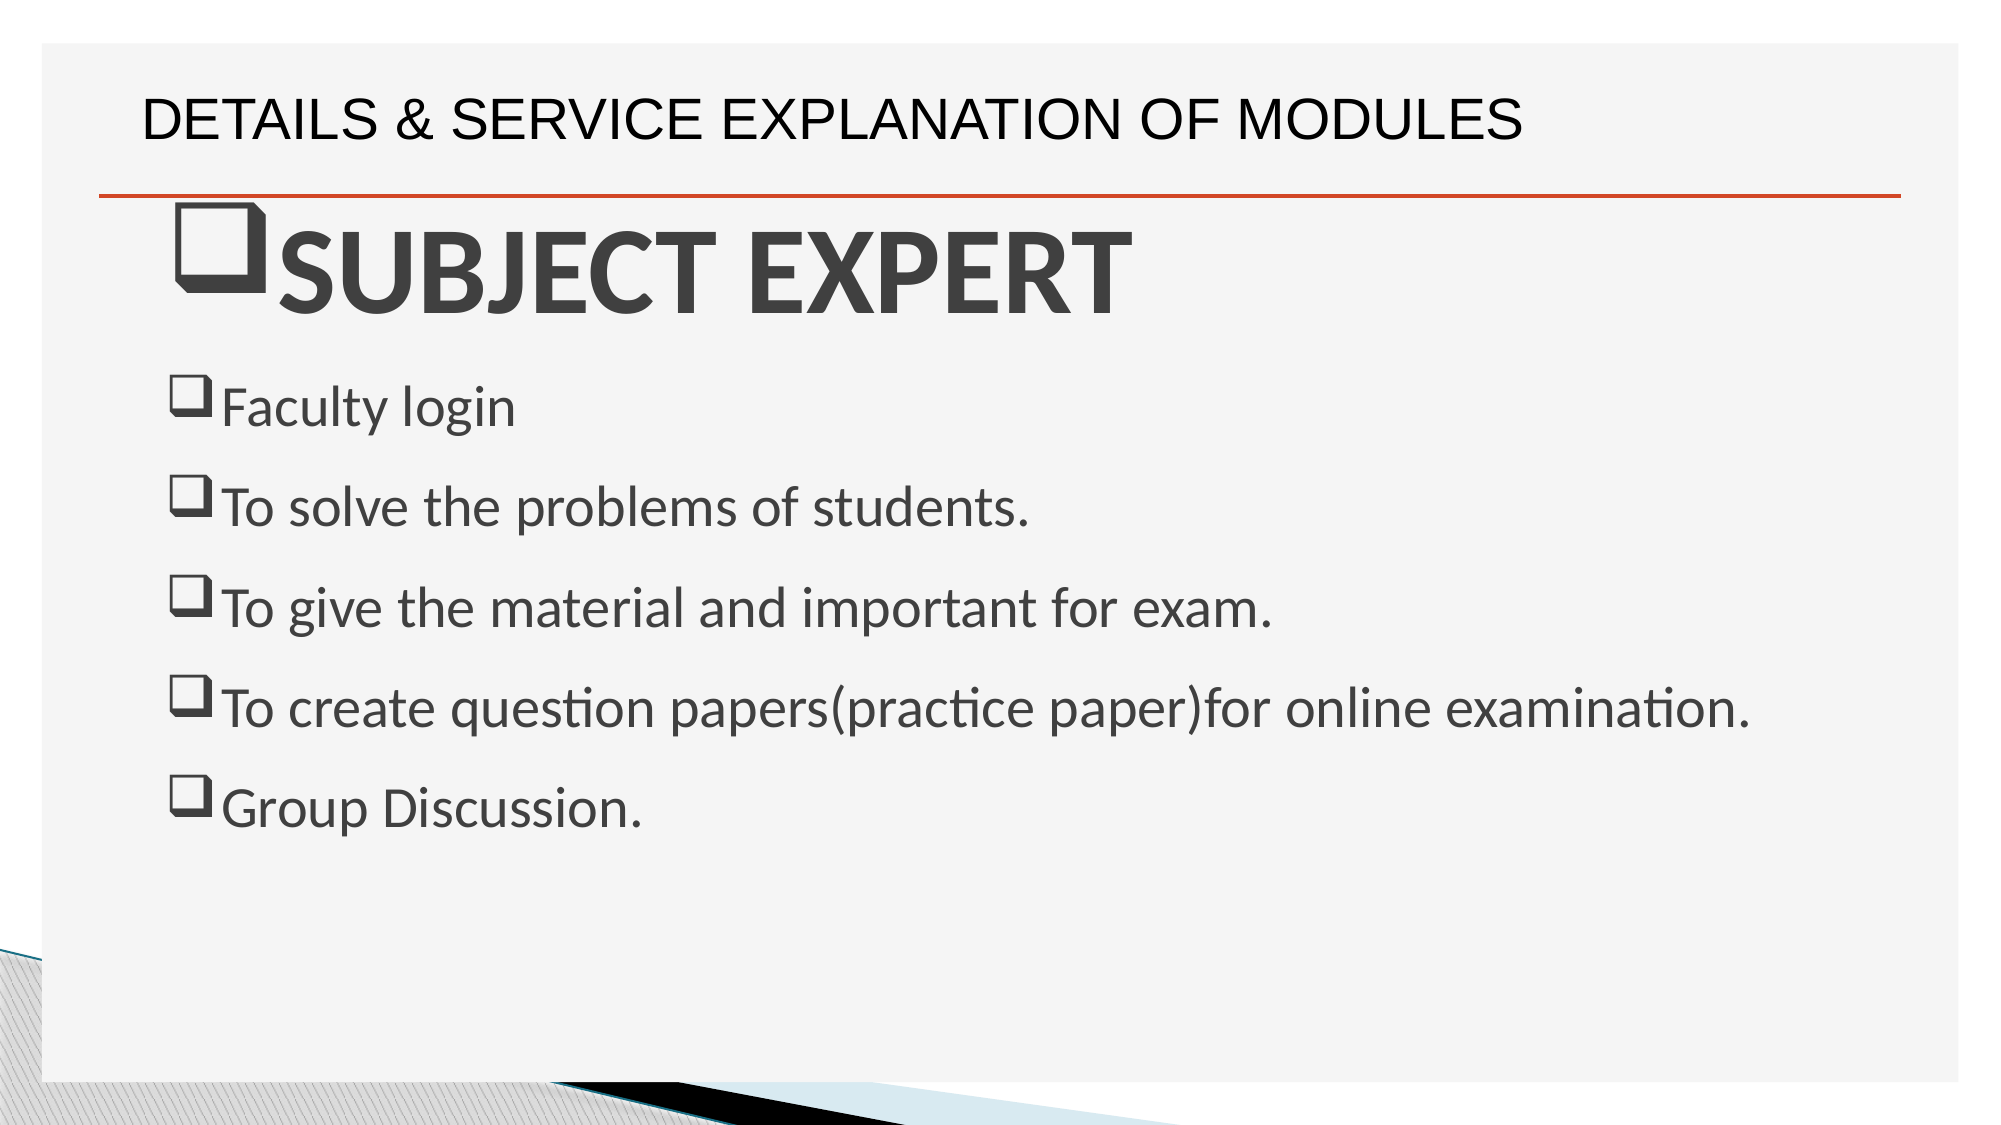

DETAILS & SERVICE EXPLANATION OF MODULES
SUBJECT EXPERT

Faculty login

To solve the problems of students.

To give the material and important for exam.

To create question papers(practice paper)for online examination.

Group Discussion.